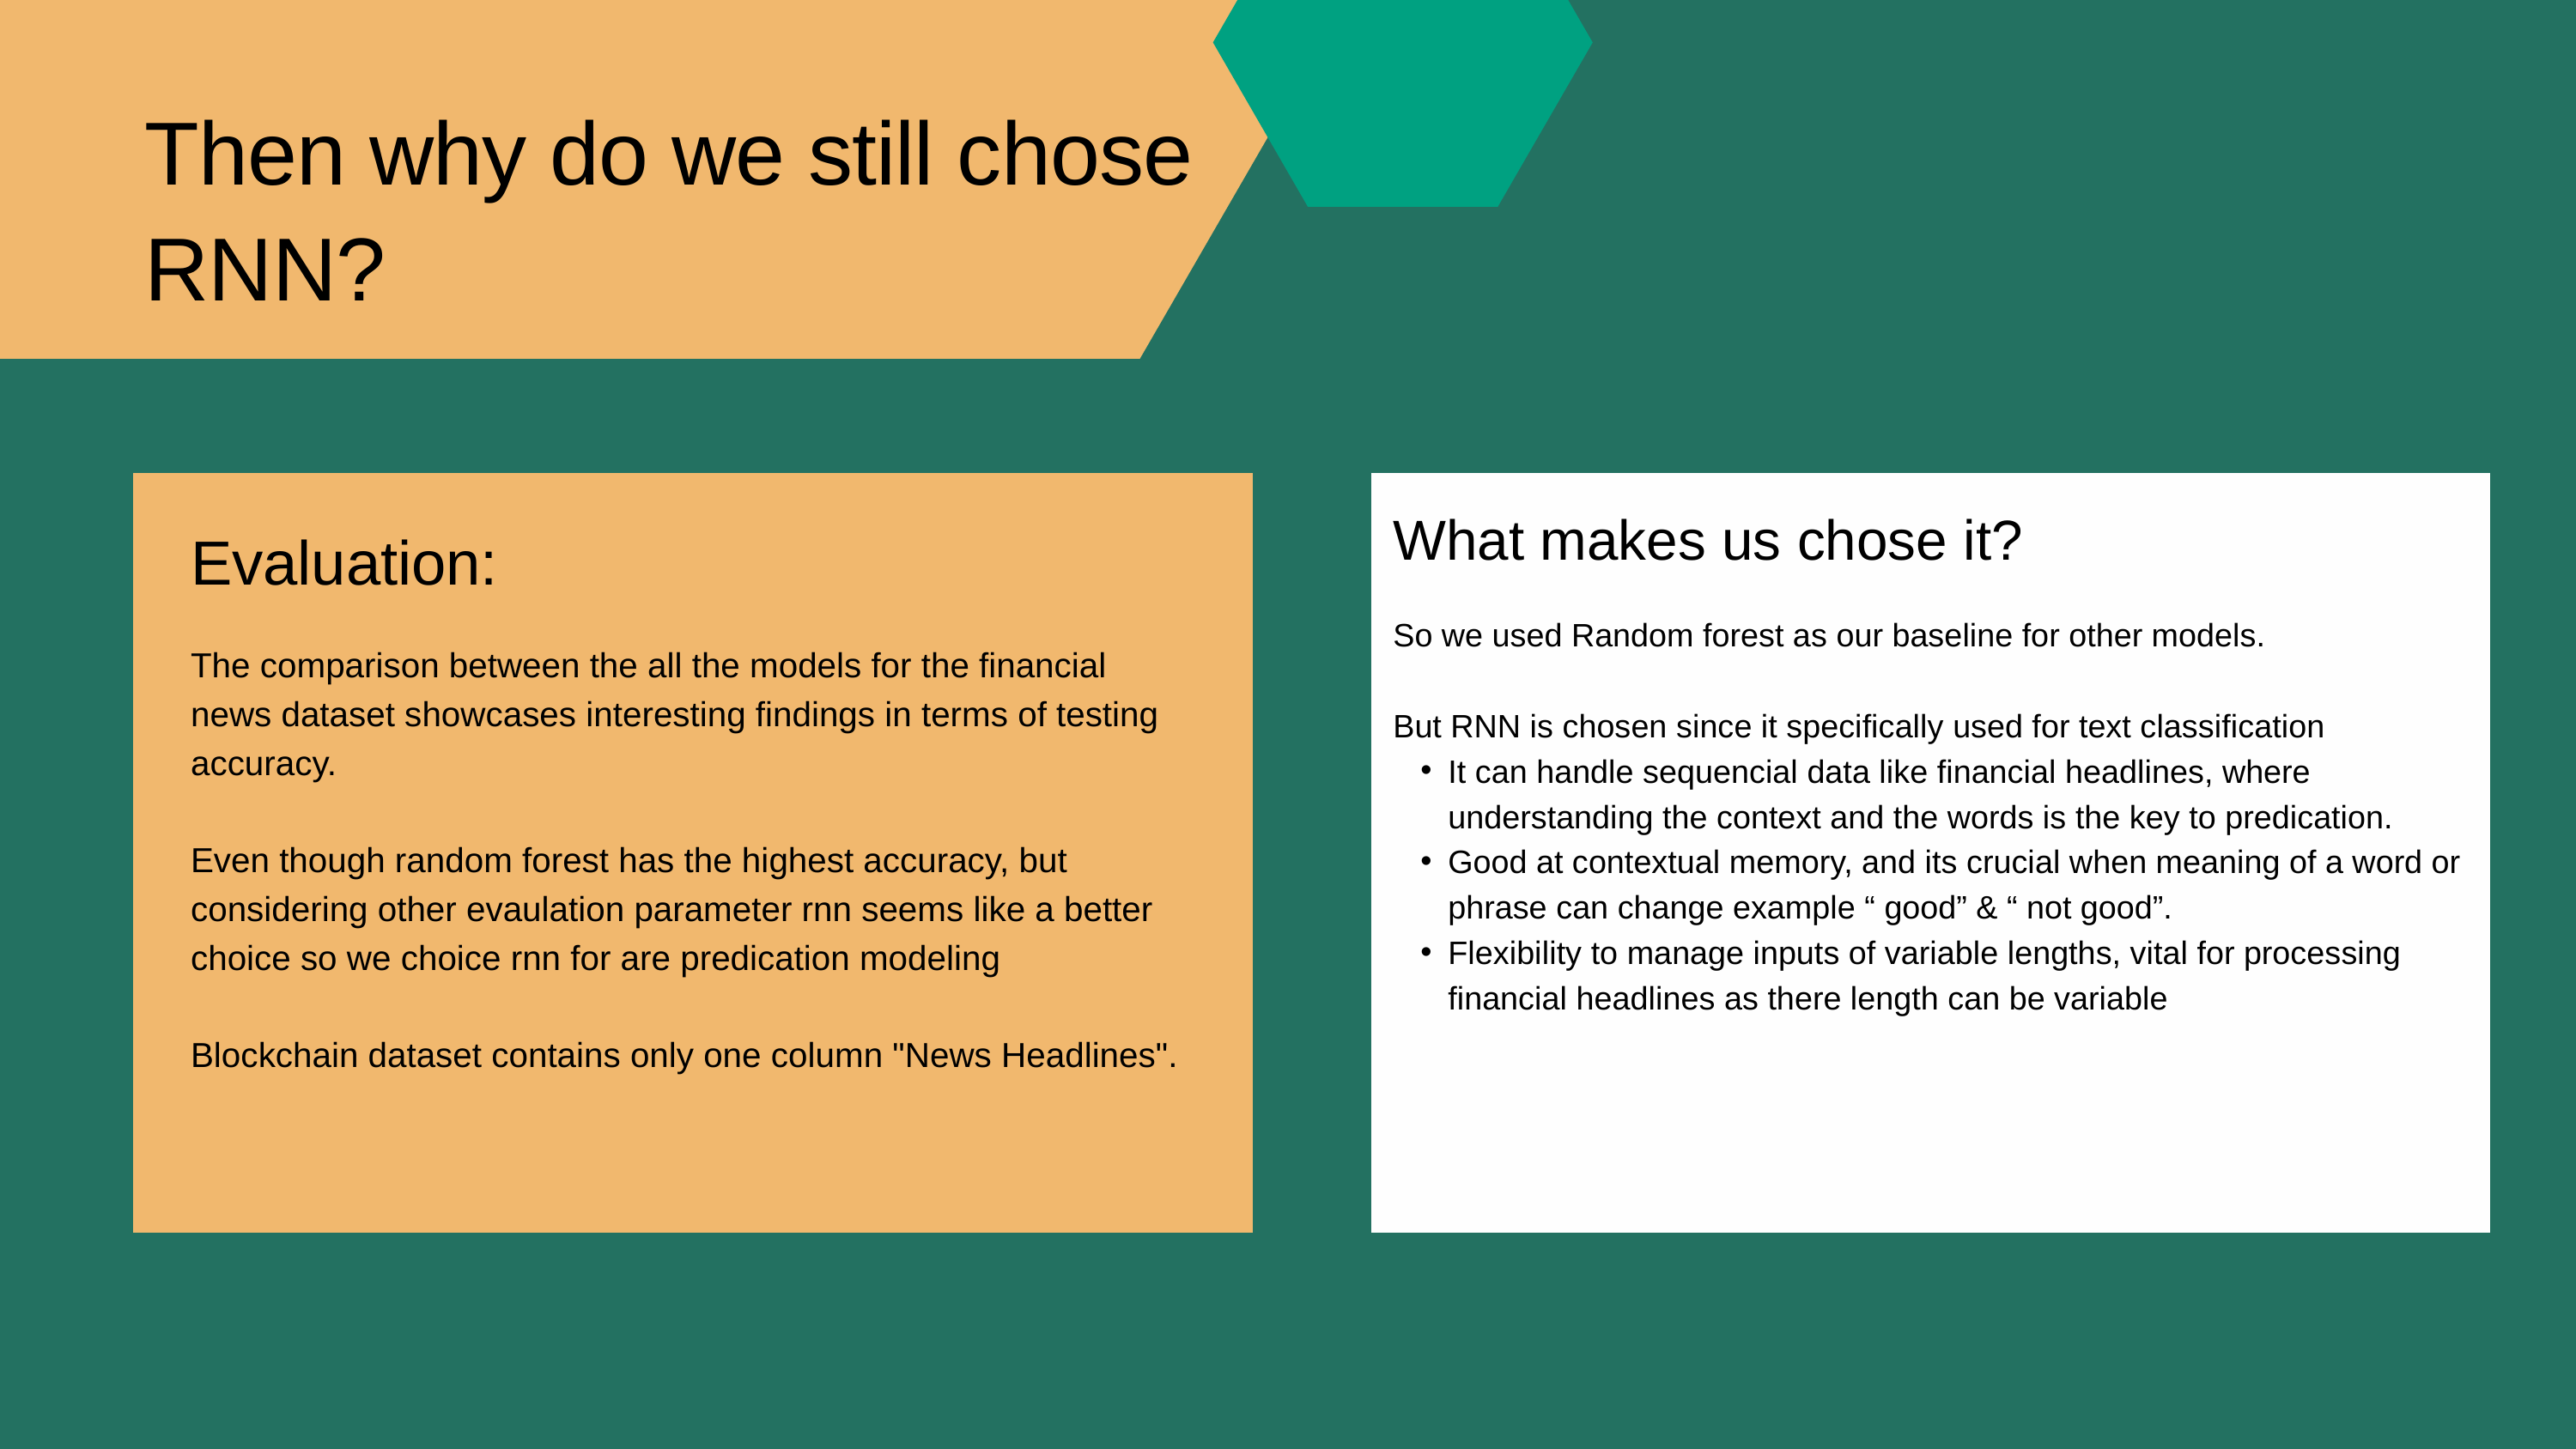

Then why do we still chose RNN?

What makes us chose it?

So we used Random forest as our baseline for other models.

But RNN is chosen since it specifically used for text classification
It can handle sequencial data like financial headlines, where understanding the context and the words is the key to predication.
Good at contextual memory, and its crucial when meaning of a word or phrase can change example “ good” & “ not good”.
Flexibility to manage inputs of variable lengths, vital for processing financial headlines as there length can be variable
Evaluation:

The comparison between the all the models for the financial news dataset showcases interesting findings in terms of testing accuracy.

Even though random forest has the highest accuracy, but considering other evaulation parameter rnn seems like a better choice so we choice rnn for are predication modeling

Blockchain dataset contains only one column "News Headlines".